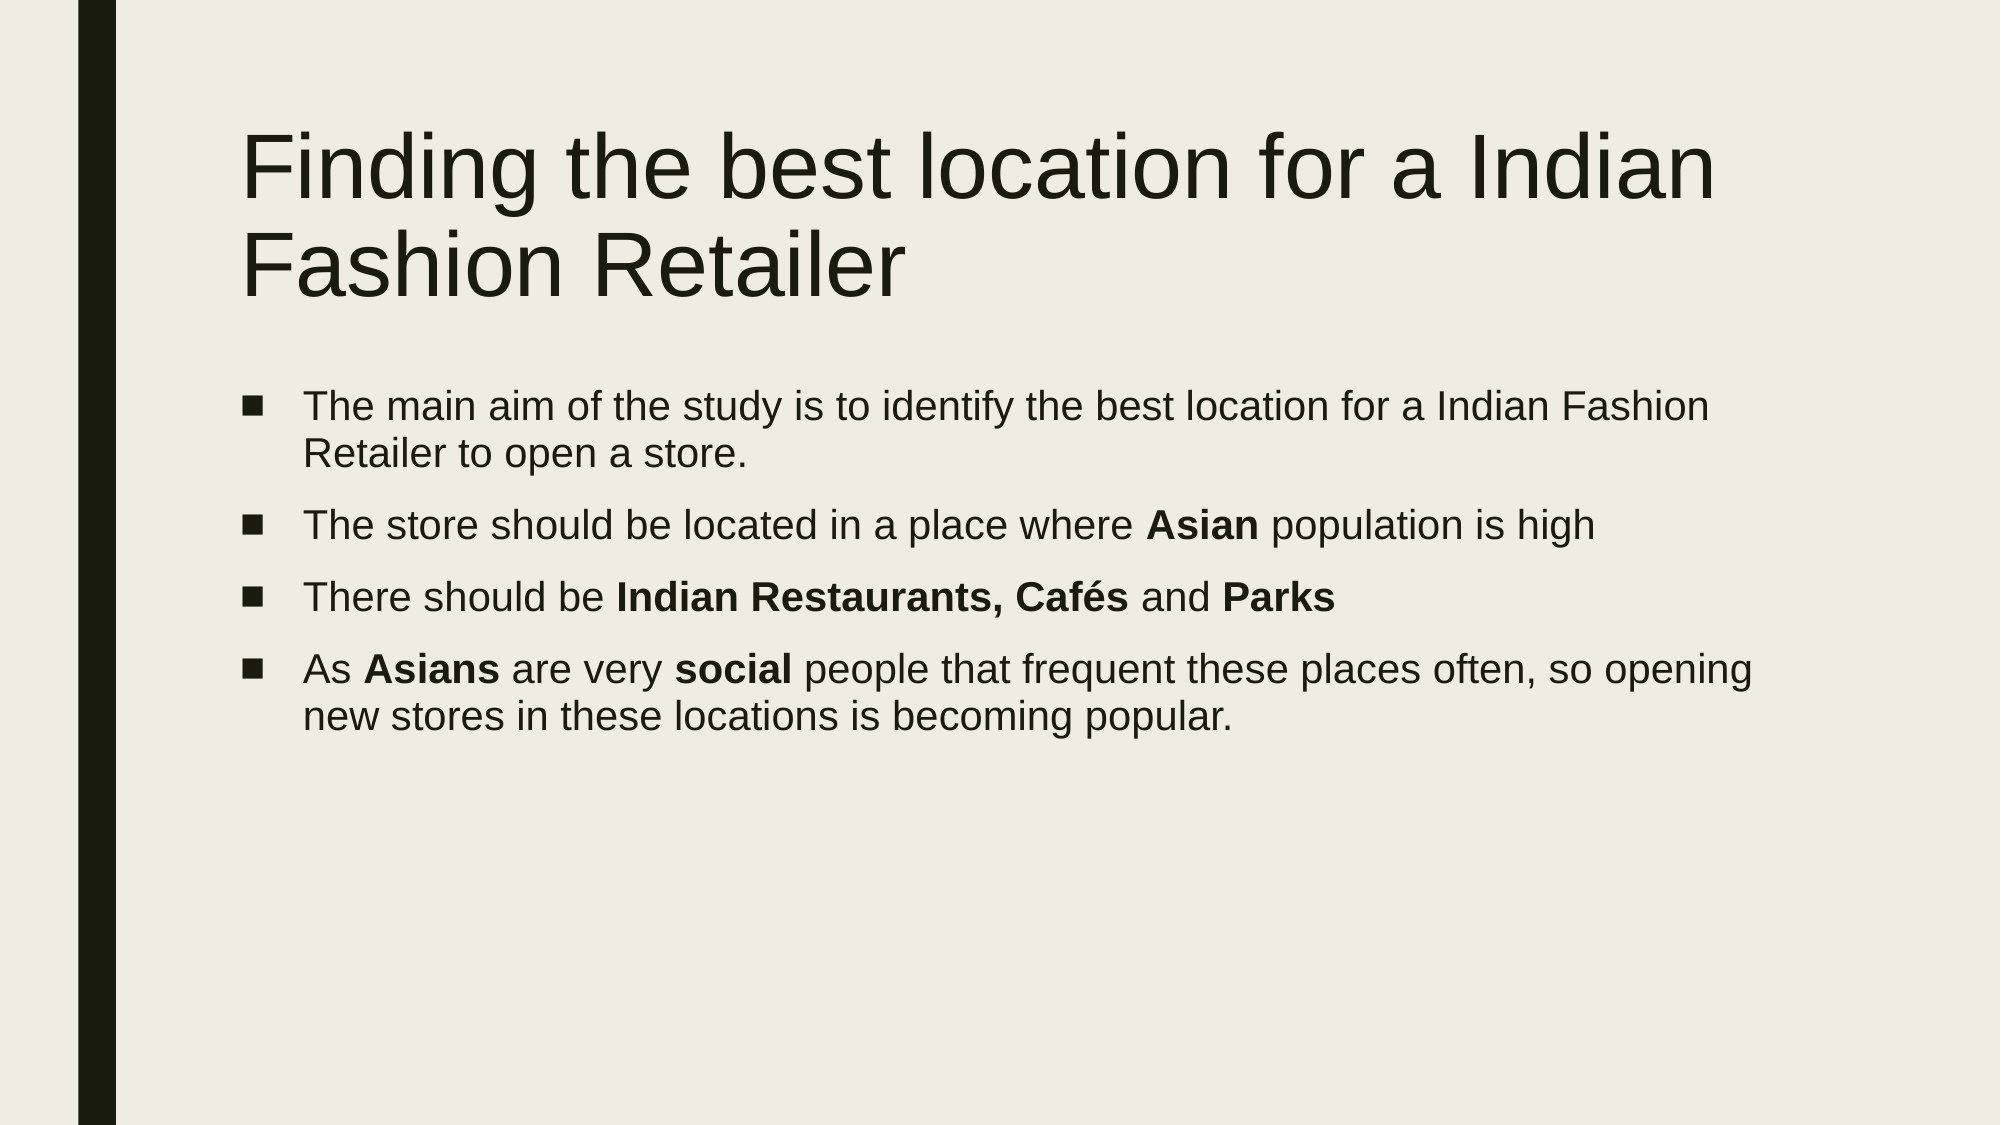

# Finding the best location for a Indian Fashion Retailer
The main aim of the study is to identify the best location for a Indian Fashion Retailer to open a store.
The store should be located in a place where Asian population is high
There should be Indian Restaurants, Cafés and Parks
As Asians are very social people that frequent these places often, so opening new stores in these locations is becoming popular.